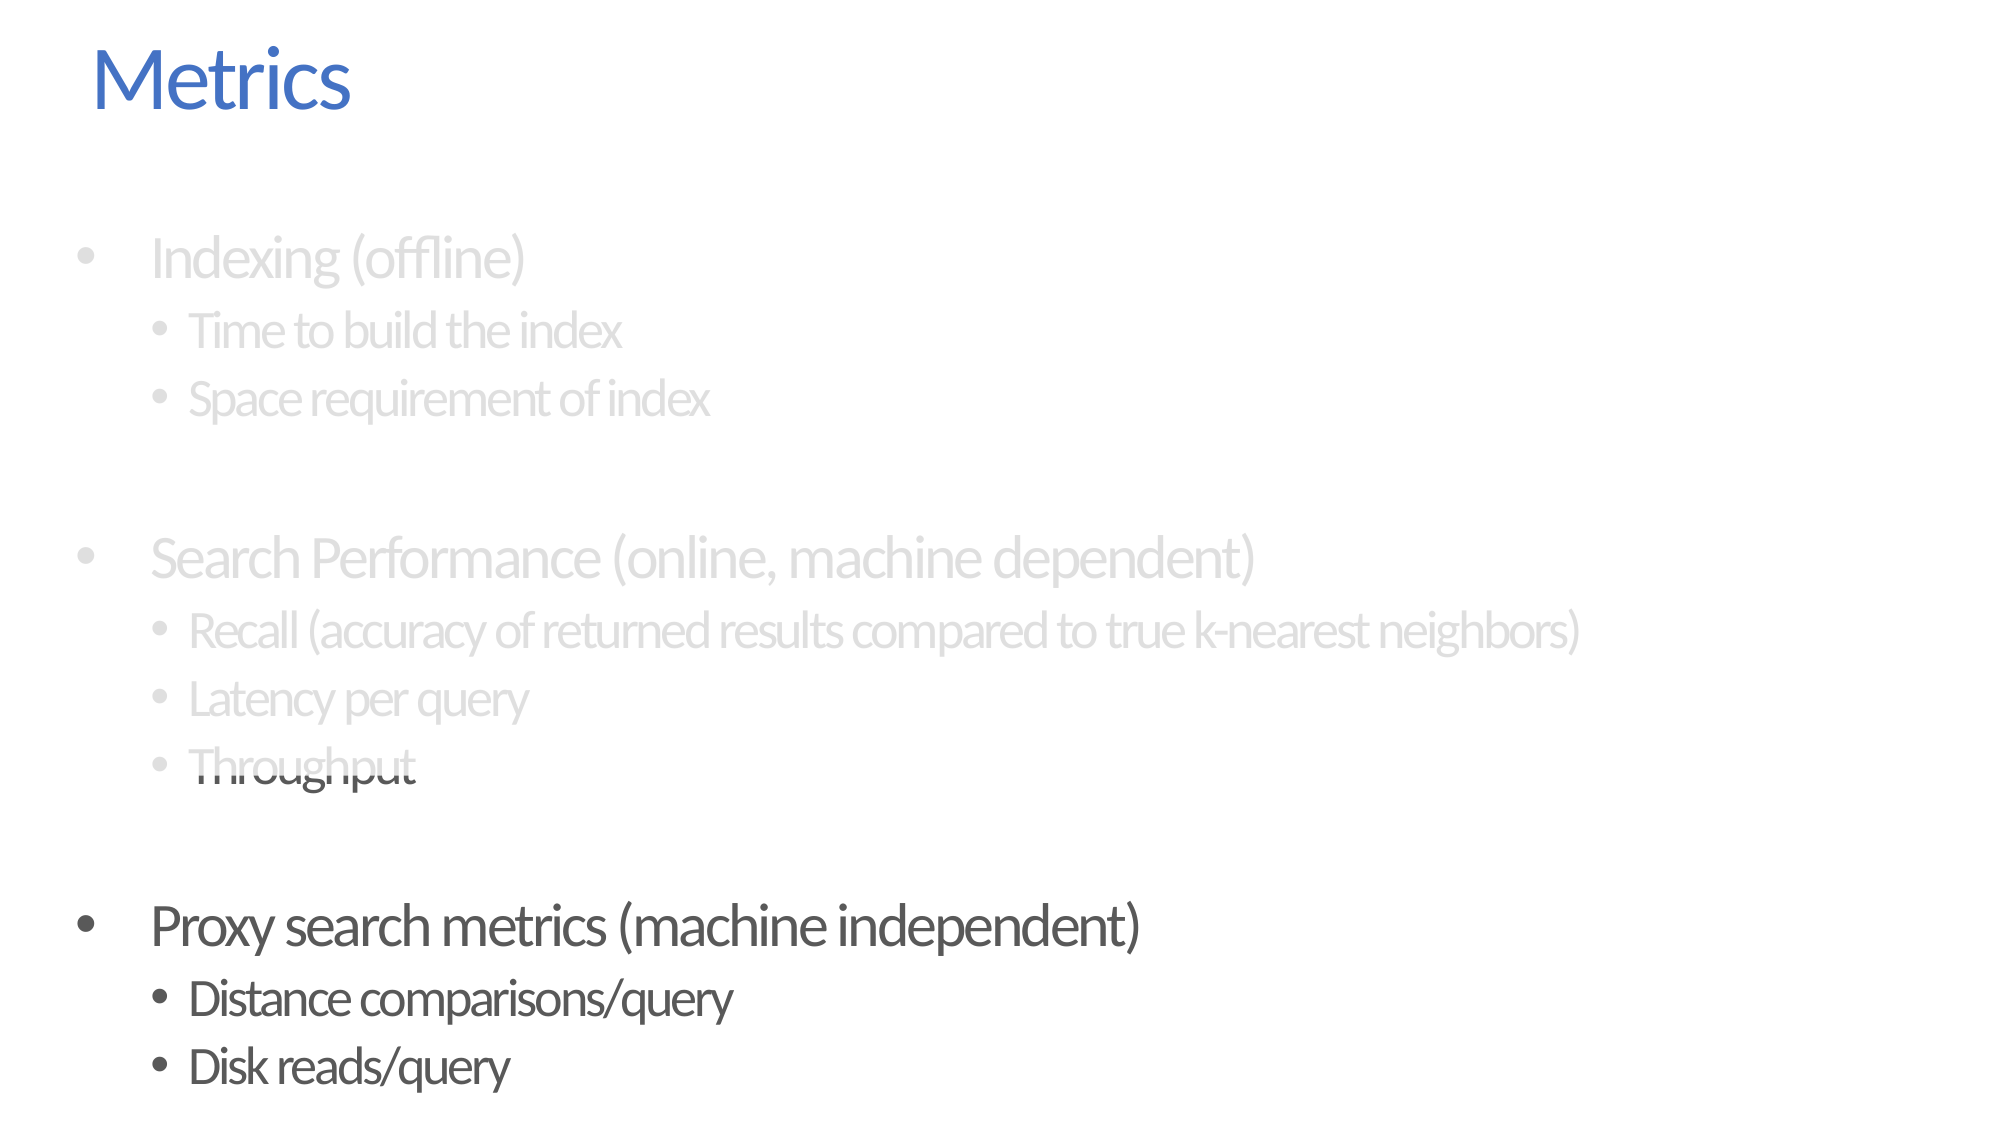

# Metrics

Indexing (offline)
Time to build the index
Space requirement of index

Search Performance (online, machine dependent)
Recall (accuracy of returned results compared to true k-nearest neighbors)
Latency per query
Throughput

Proxy search metrics (machine independent)
Distance comparisons/query
Disk reads/query